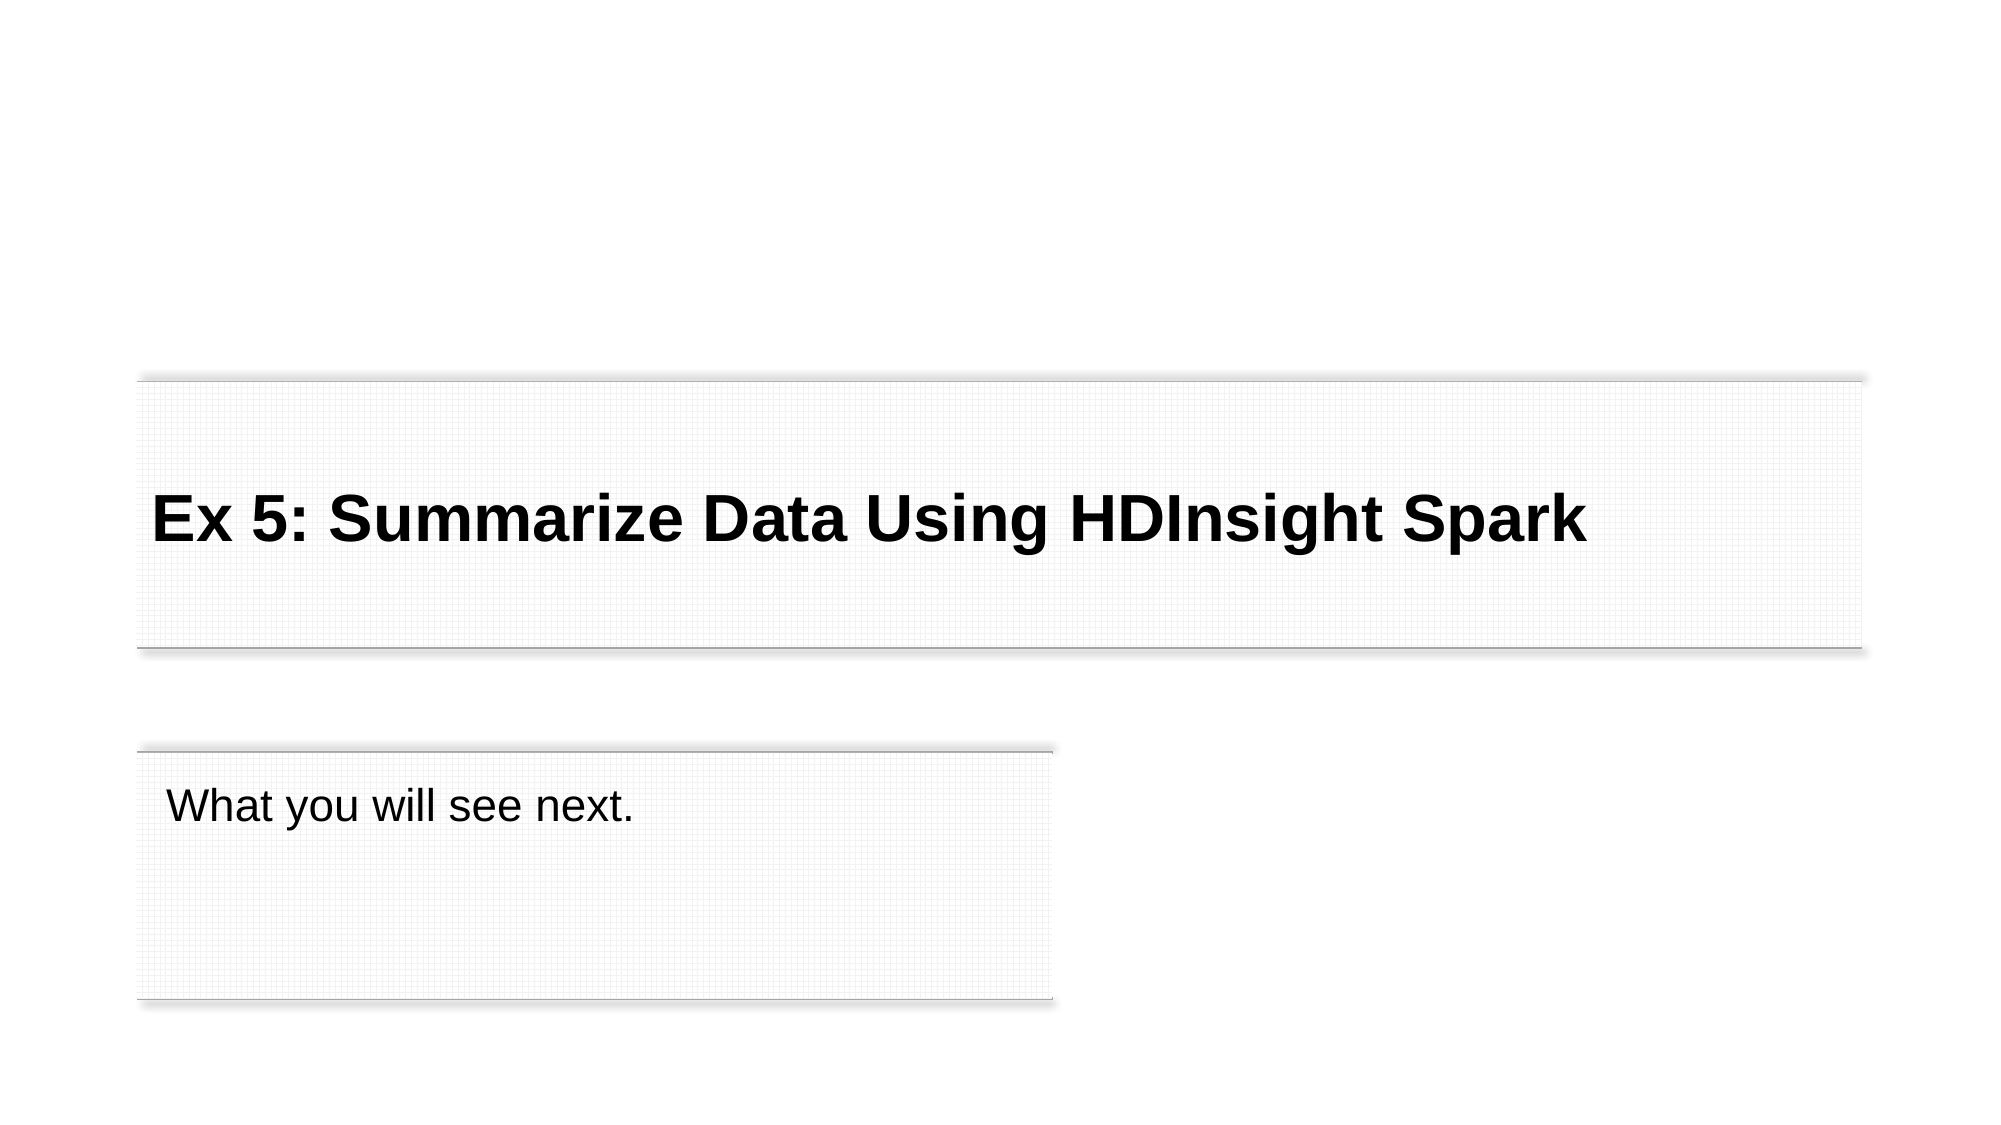

# Ex 5: Summarize Data Using HDInsight Spark
What you will see next.